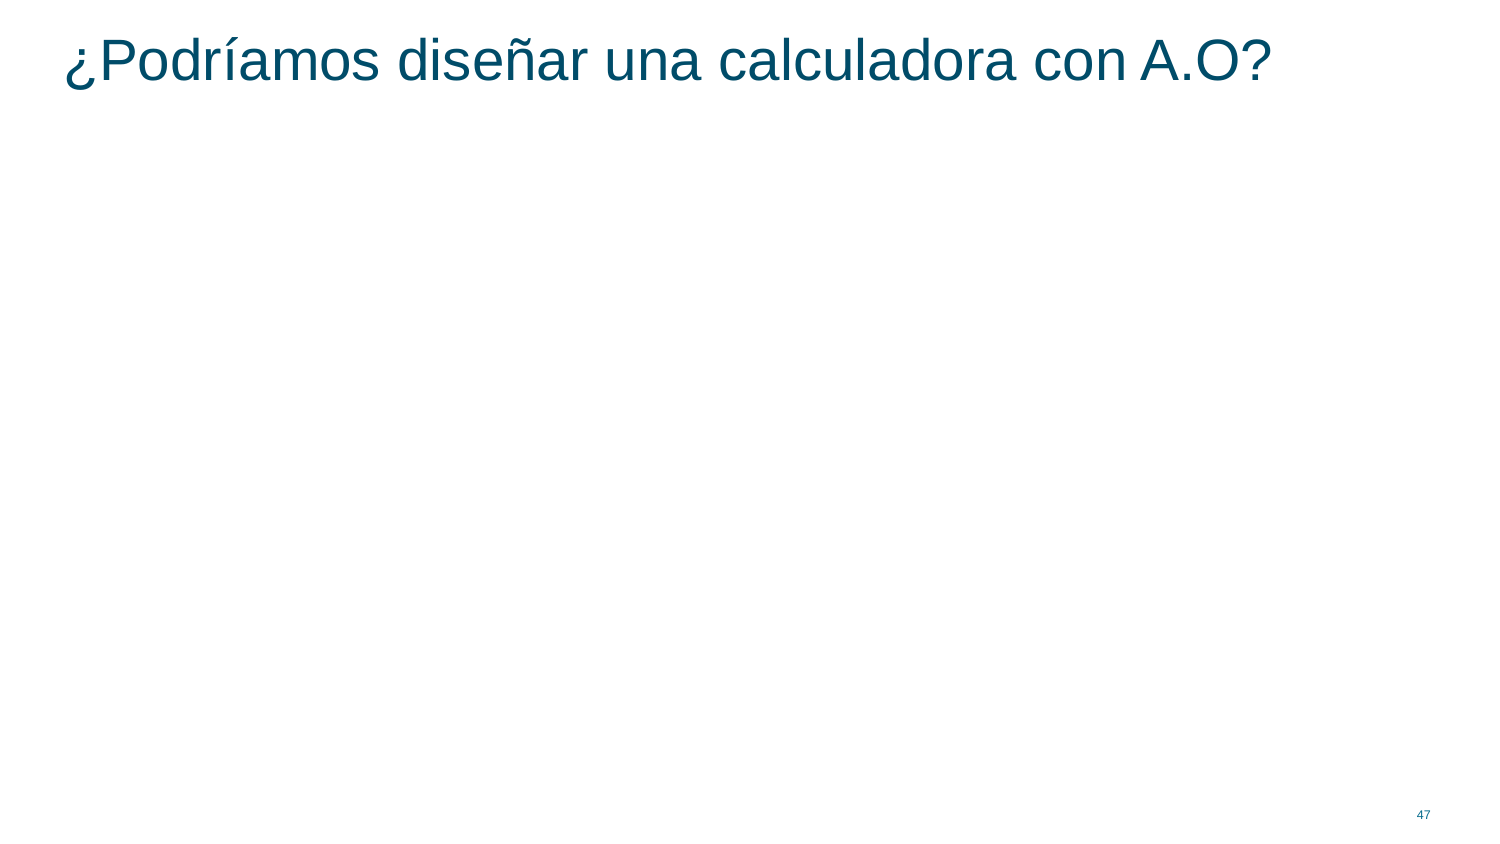

# ¿Podríamos diseñar una calculadora con A.O?